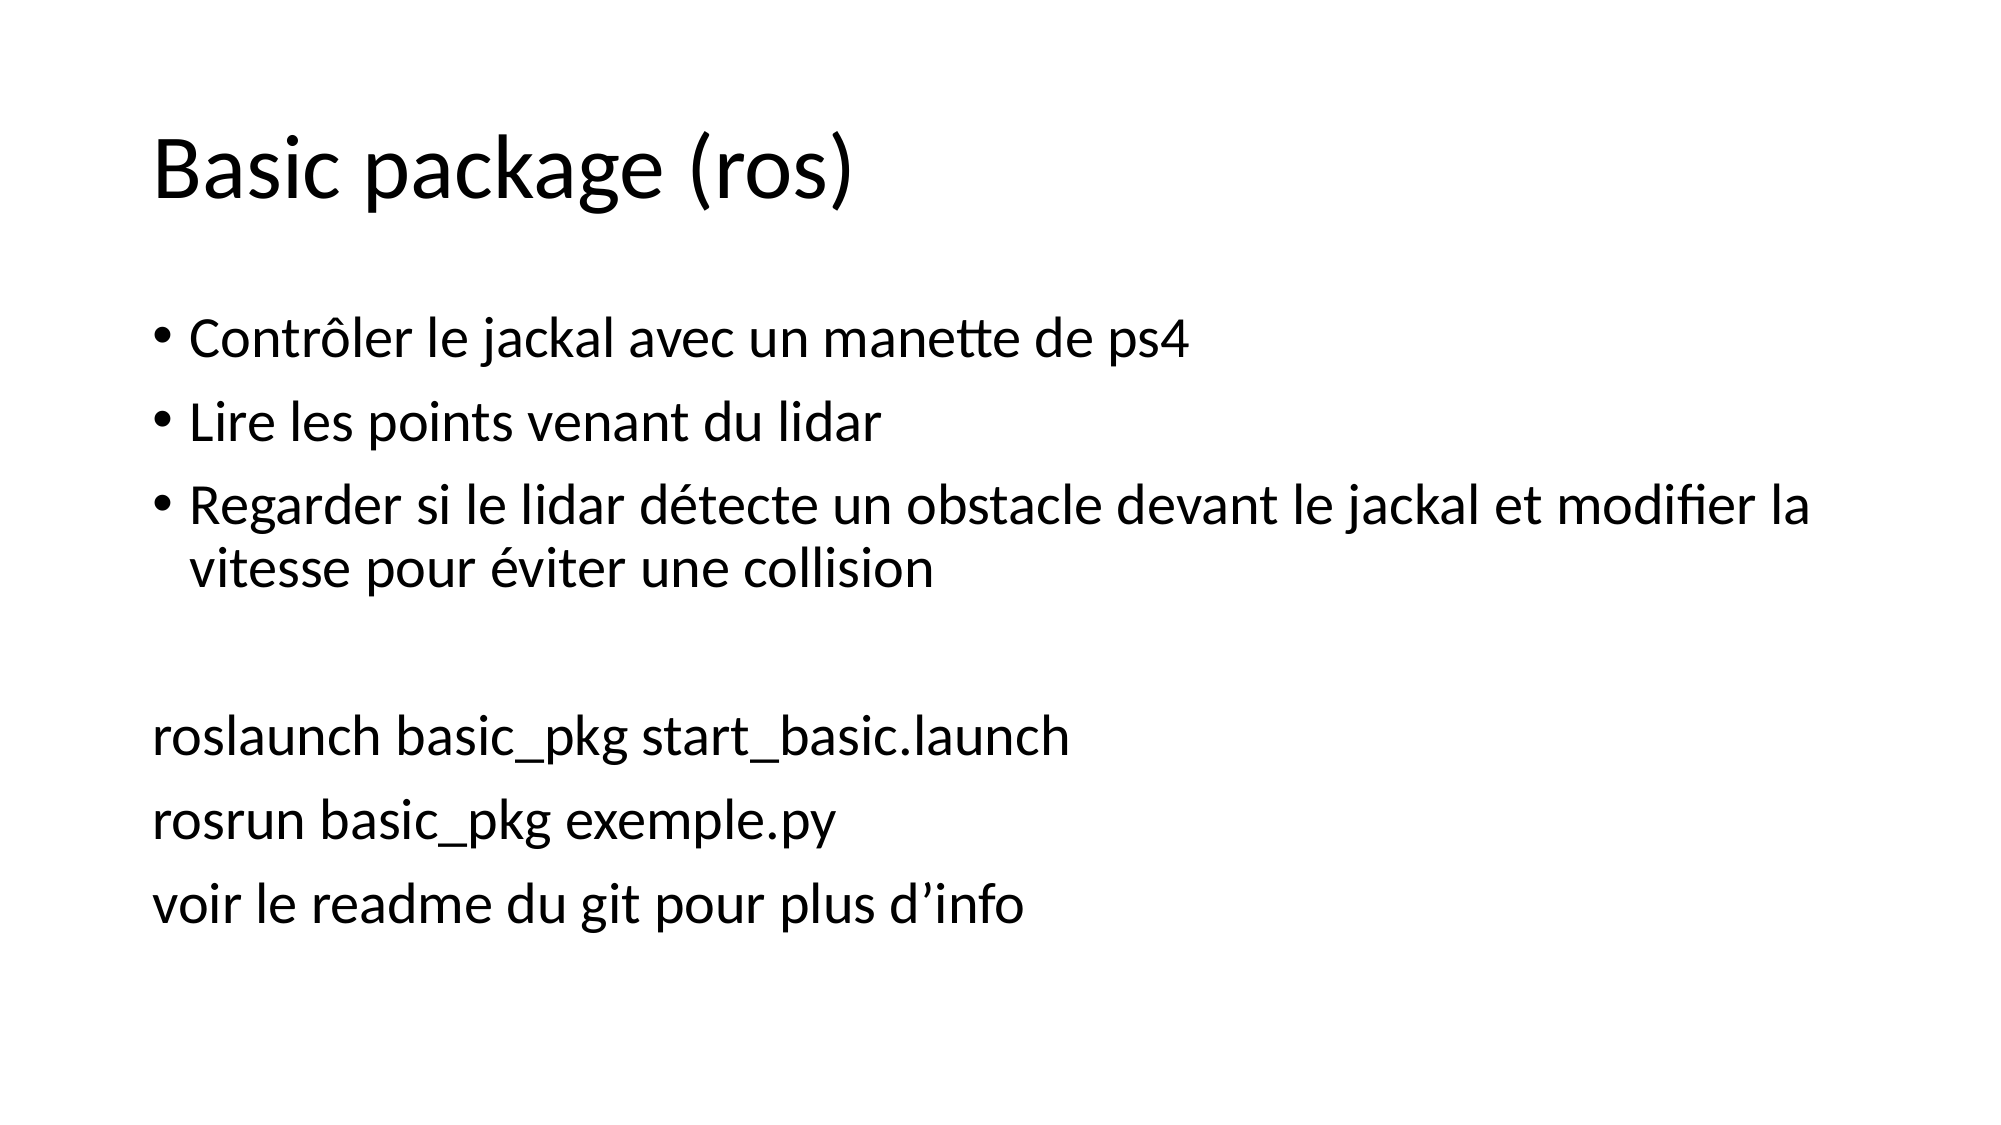

# Basic package (ros)
Contrôler le jackal avec un manette de ps4
Lire les points venant du lidar
Regarder si le lidar détecte un obstacle devant le jackal et modifier la vitesse pour éviter une collision

roslaunch basic_pkg start_basic.launch
rosrun basic_pkg exemple.py
voir le readme du git pour plus d’info